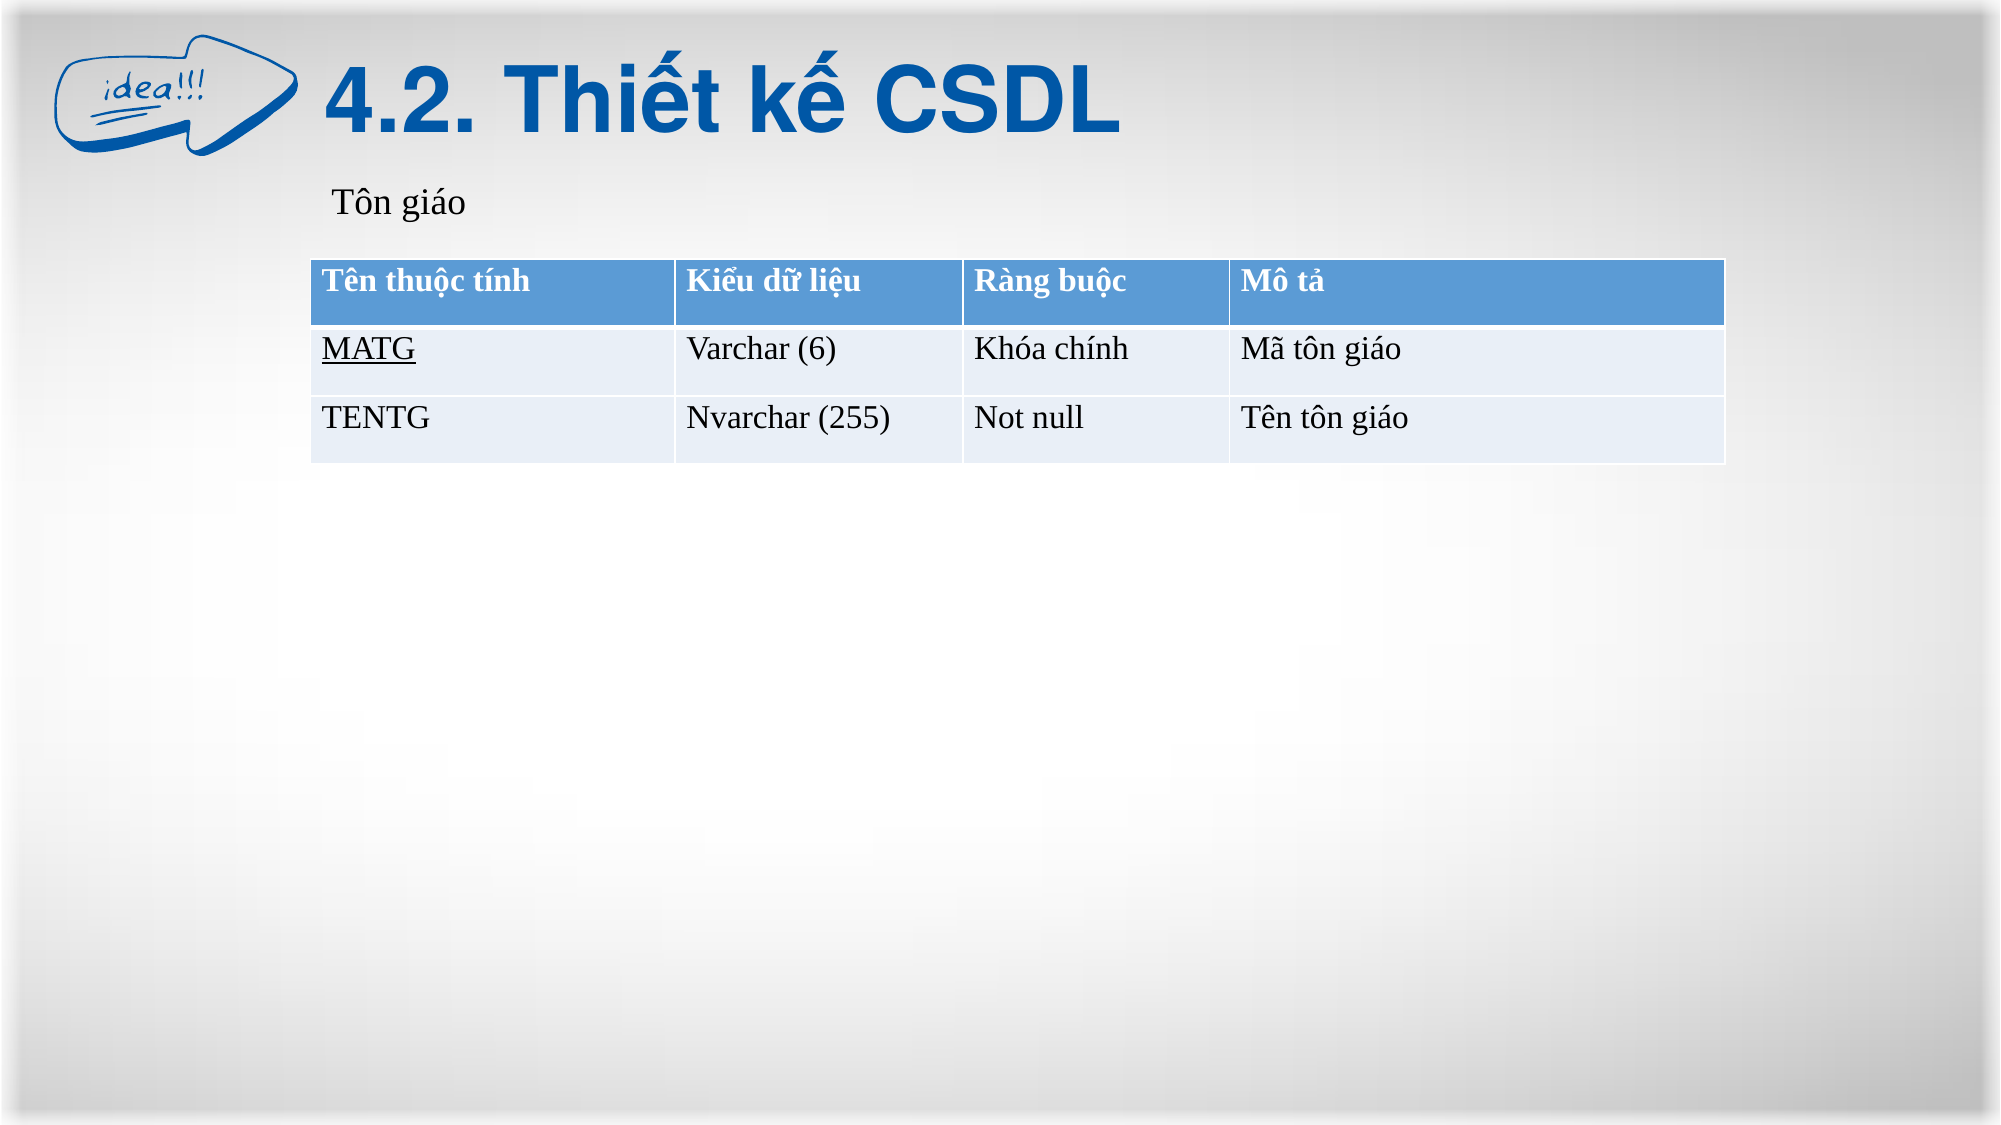

4.2. Thiết kế CSDL
Tôn giáo
| Tên thuộc tính | Kiểu dữ liệu | Ràng buộc | Mô tả |
| --- | --- | --- | --- |
| MATG | Varchar (6) | Khóa chính | Mã tôn giáo |
| TENTG | Nvarchar (255) | Not null | Tên tôn giáo |